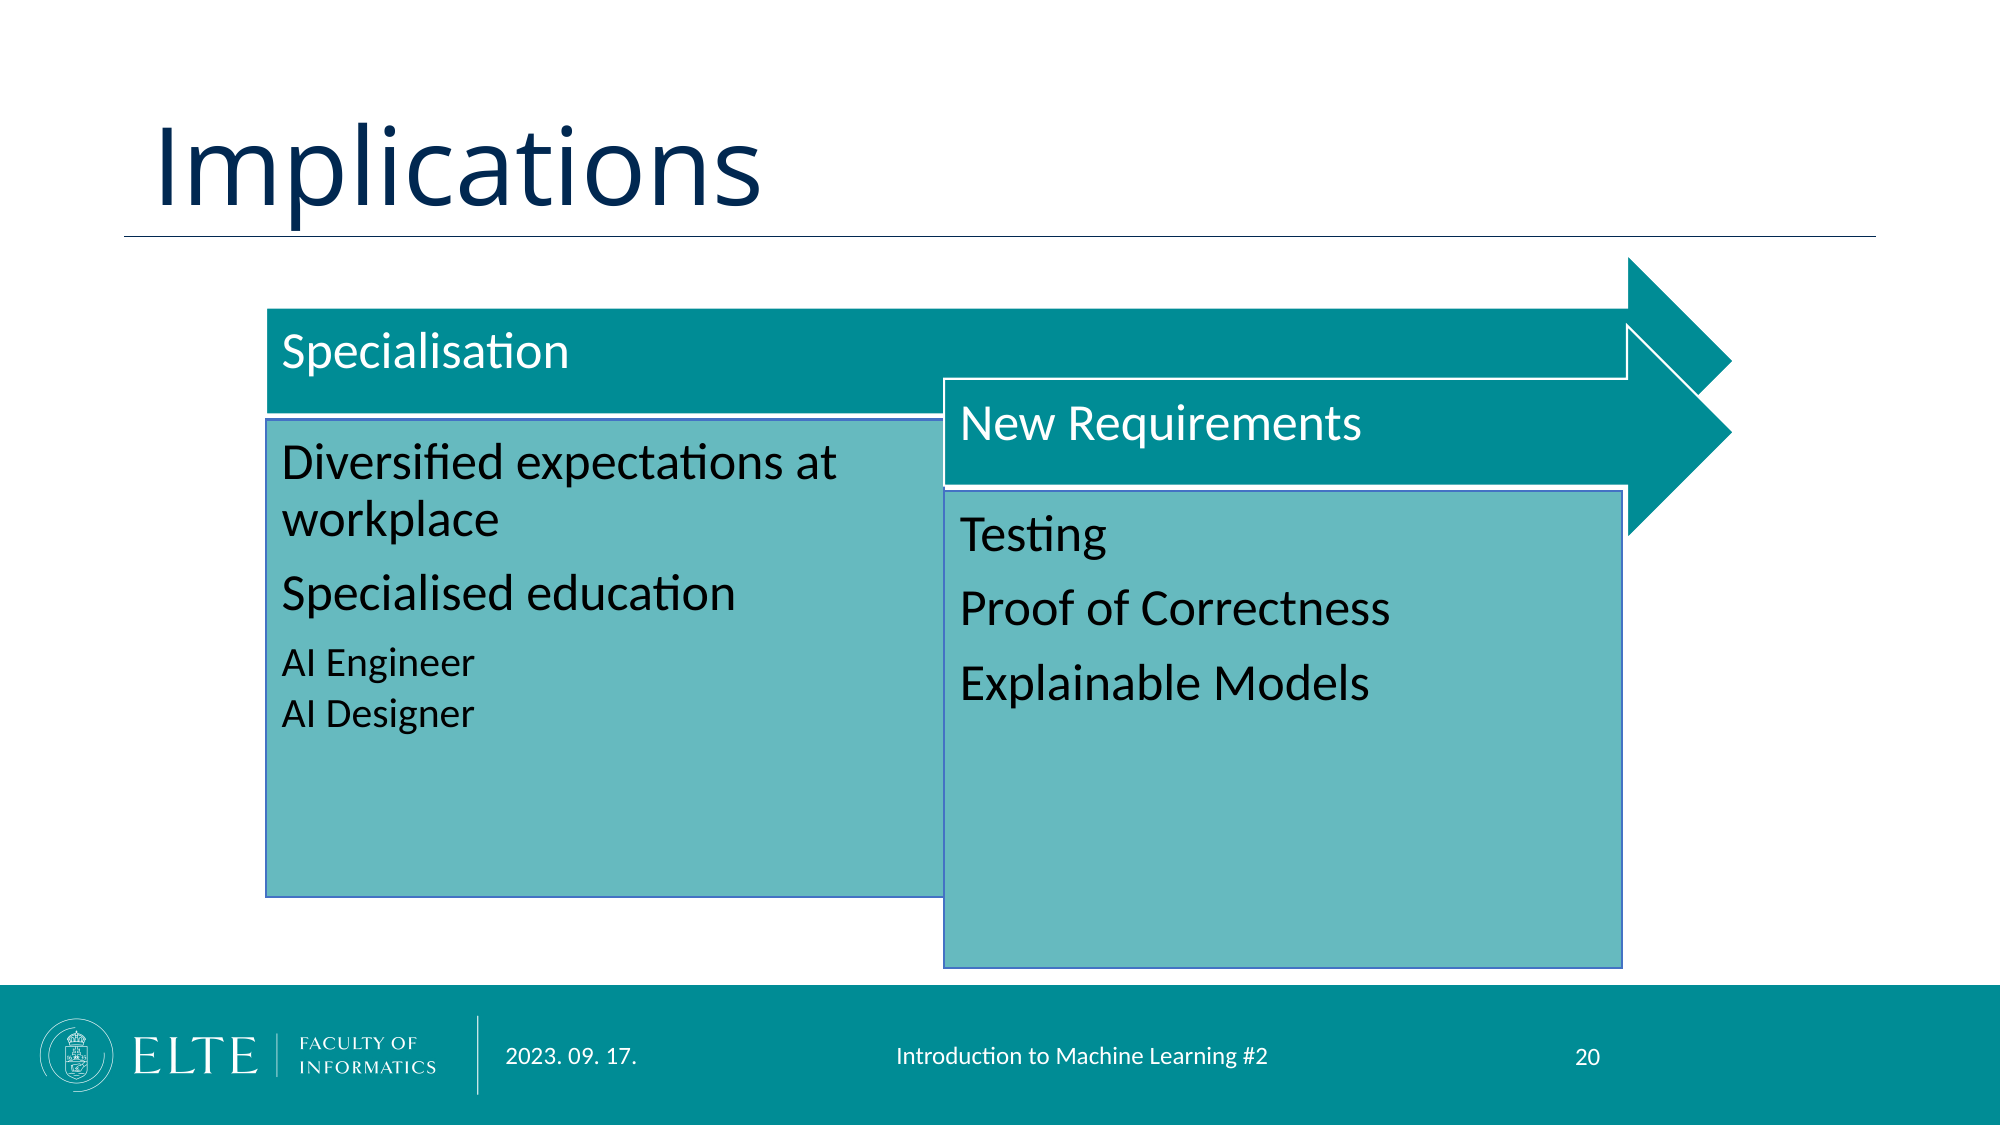

# Implications
Specialisation
Diversified expectations at workplace
Specialised education
AI Engineer
AI Designer
New Requirements
Testing
Proof of Correctness
Explainable Models
Introduction to Machine Learning #2
2023. 09. 17.
20